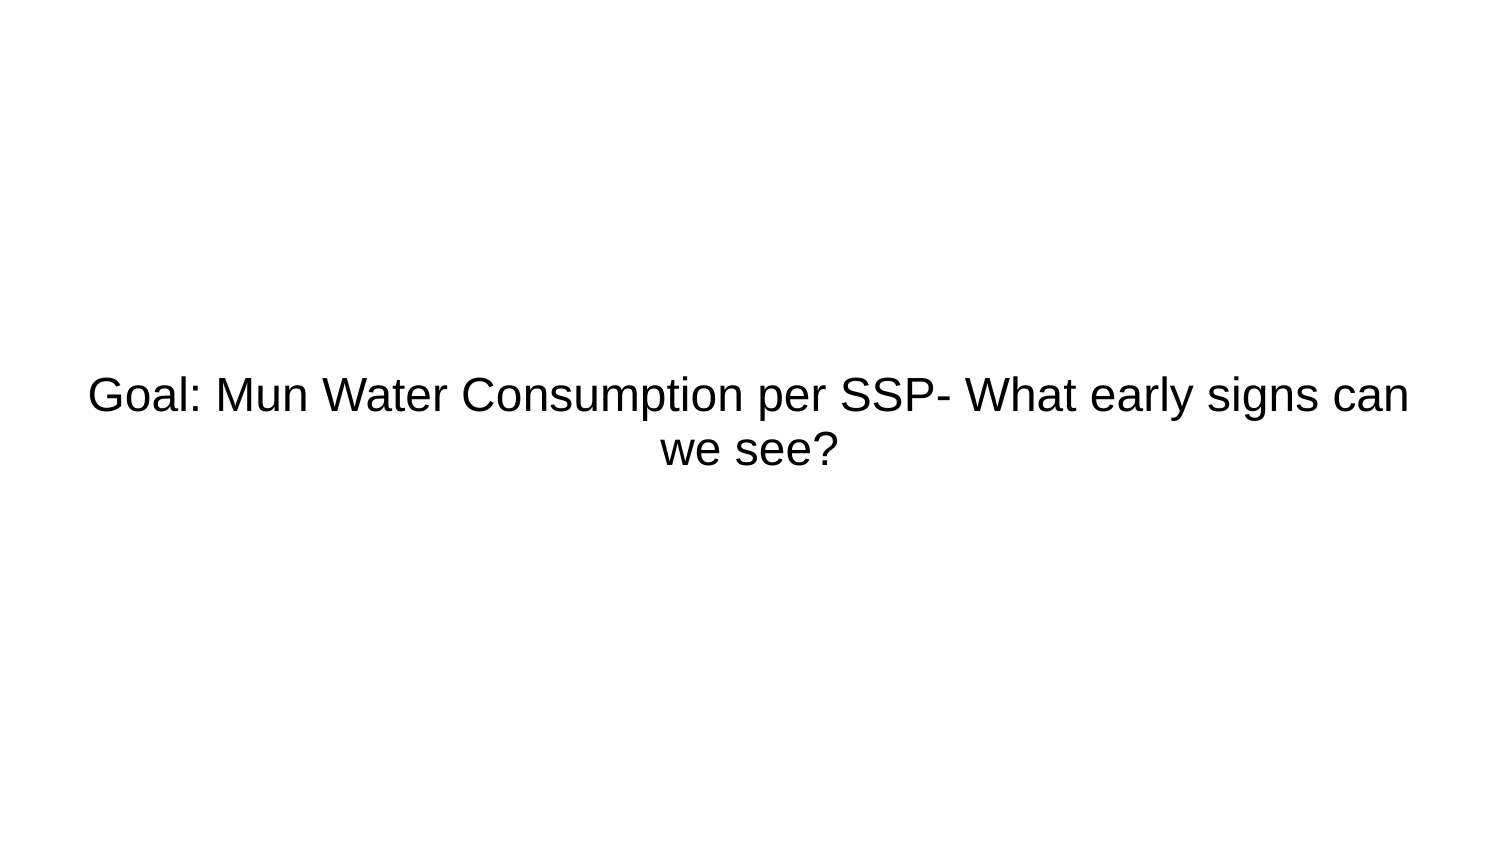

# Goal: Mun Water Consumption per SSP- What early signs can we see?